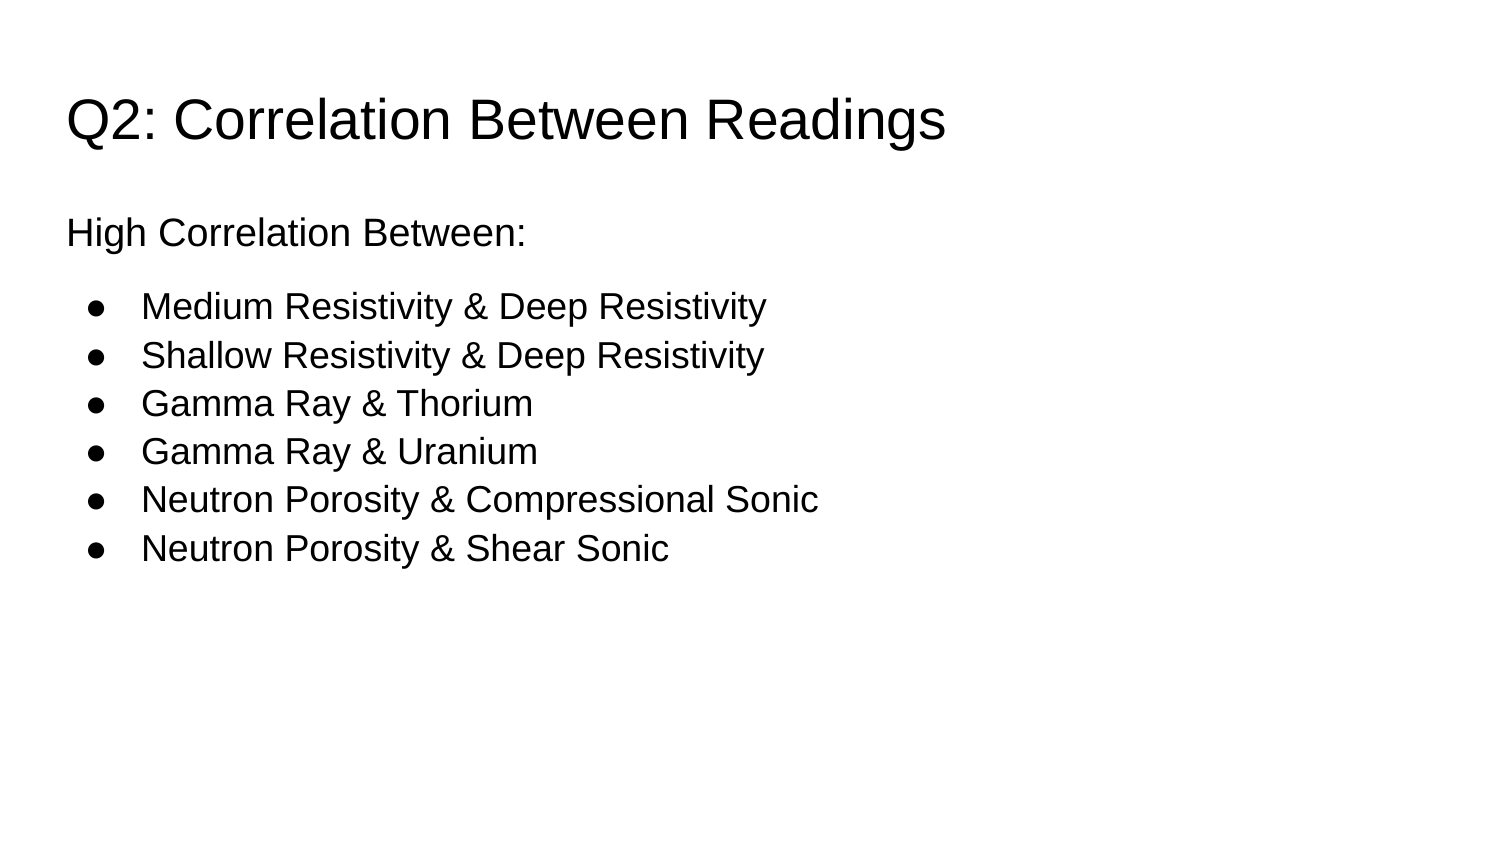

# Q2: Correlation Between Readings
High Correlation Between:
Medium Resistivity & Deep Resistivity
Shallow Resistivity & Deep Resistivity
Gamma Ray & Thorium
Gamma Ray & Uranium
Neutron Porosity & Compressional Sonic
Neutron Porosity & Shear Sonic